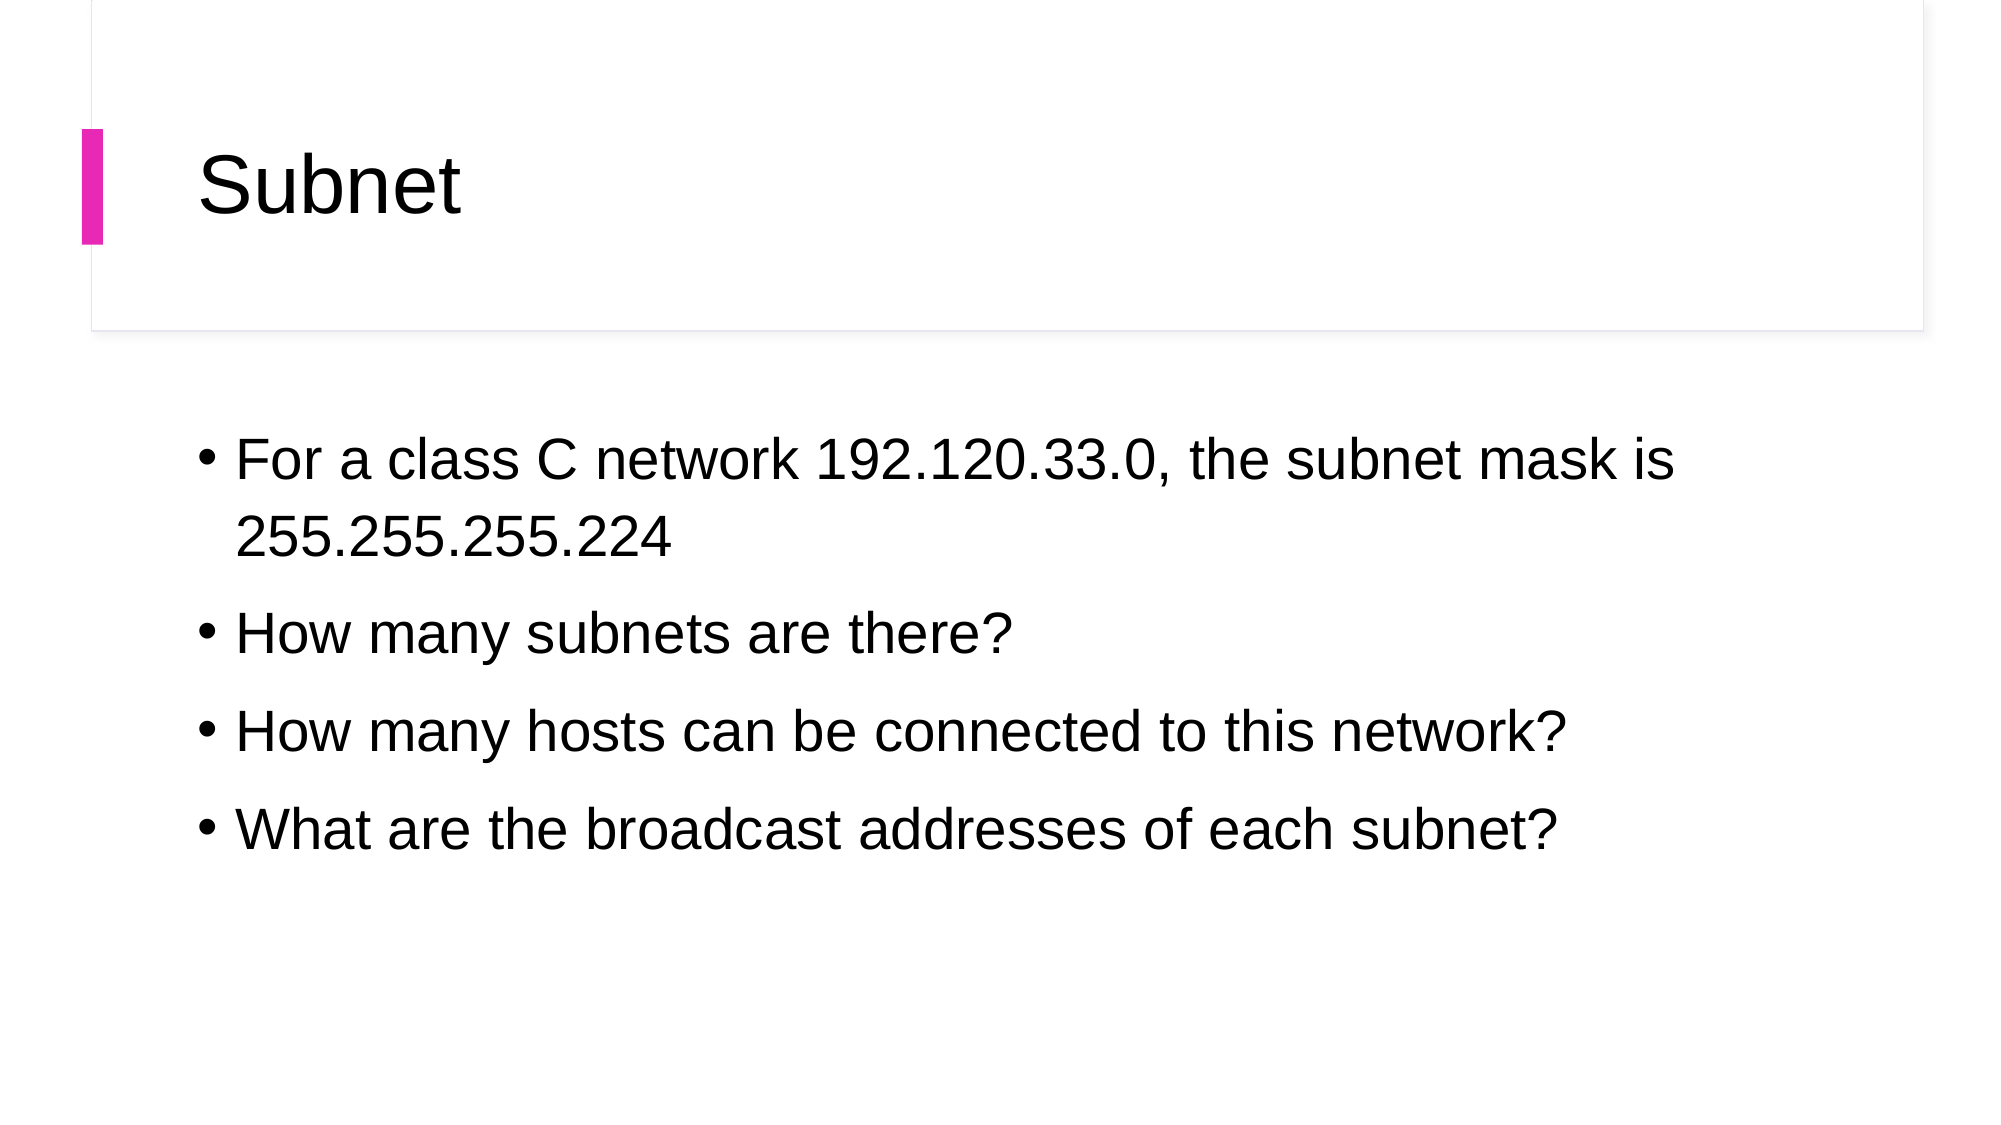

# Subnet
For a class C network 192.120.33.0, the subnet mask is 255.255.255.224
How many subnets are there?
How many hosts can be connected to this network?
What are the broadcast addresses of each subnet?